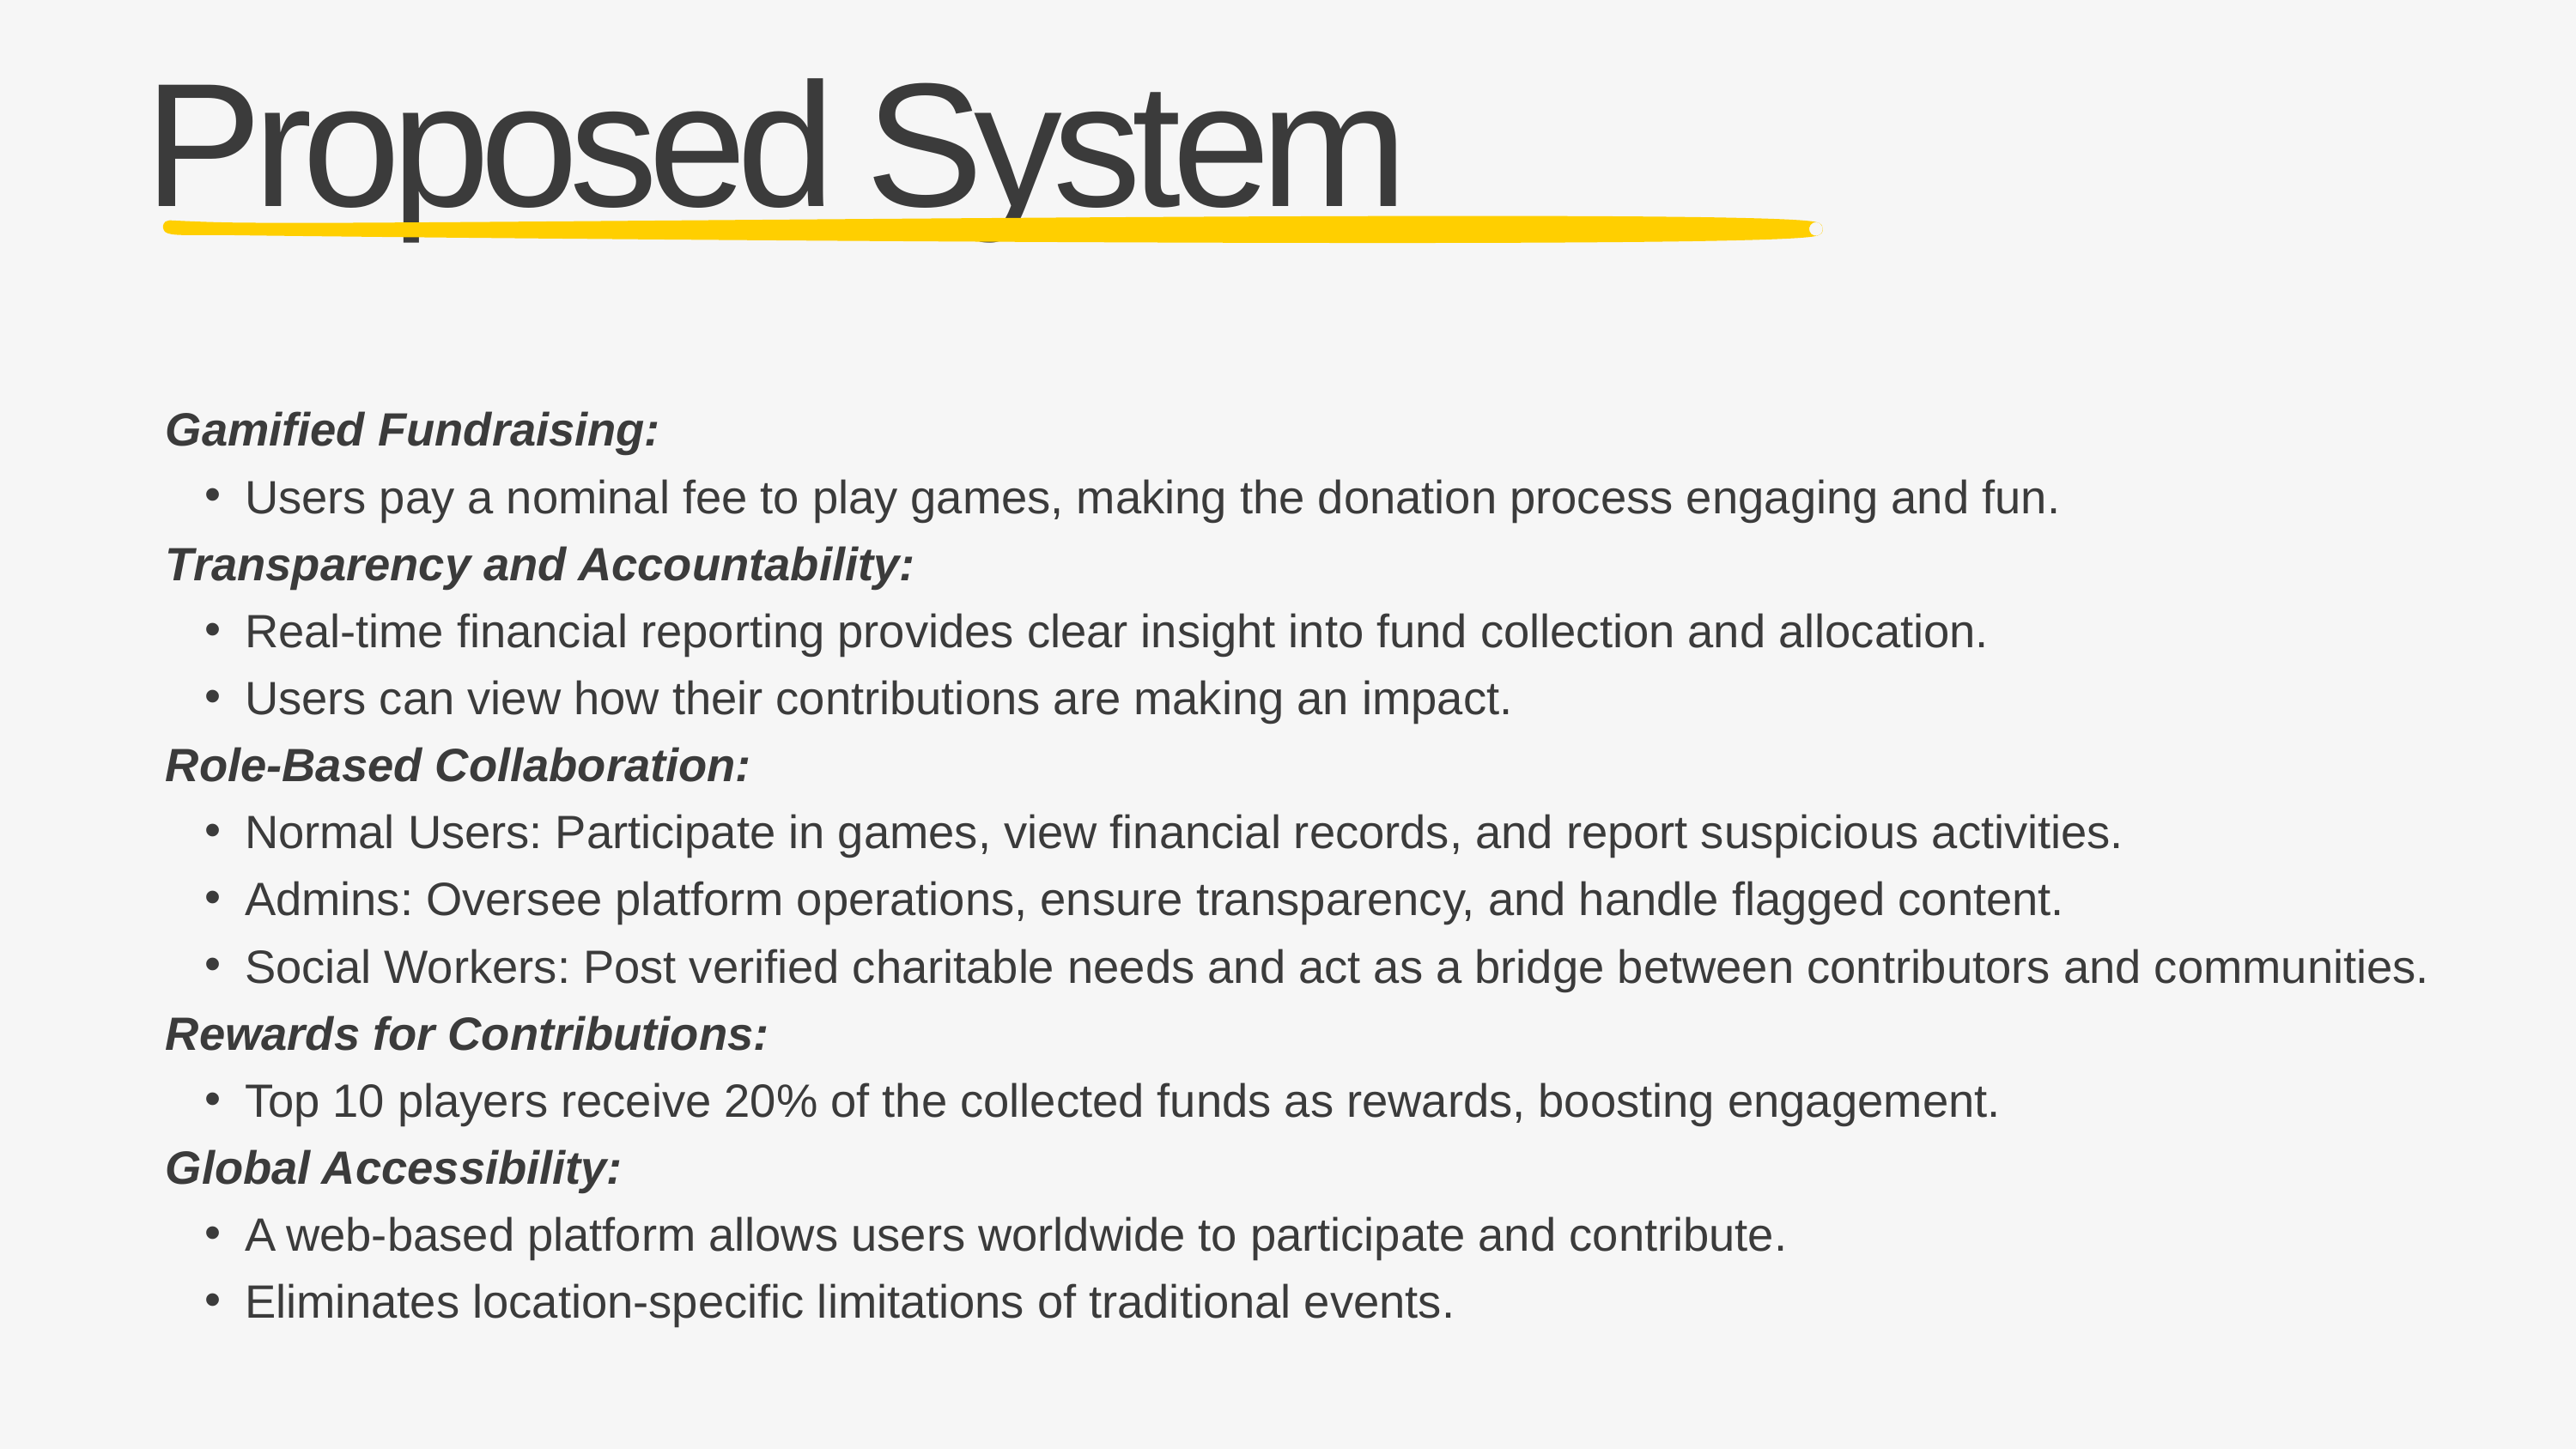

Proposed System

Gamified Fundraising:
Users pay a nominal fee to play games, making the donation process engaging and fun.
Transparency and Accountability:
Real-time financial reporting provides clear insight into fund collection and allocation.
Users can view how their contributions are making an impact.
Role-Based Collaboration:
Normal Users: Participate in games, view financial records, and report suspicious activities.
Admins: Oversee platform operations, ensure transparency, and handle flagged content.
Social Workers: Post verified charitable needs and act as a bridge between contributors and communities.
Rewards for Contributions:
Top 10 players receive 20% of the collected funds as rewards, boosting engagement.
Global Accessibility:
A web-based platform allows users worldwide to participate and contribute.
Eliminates location-specific limitations of traditional events.